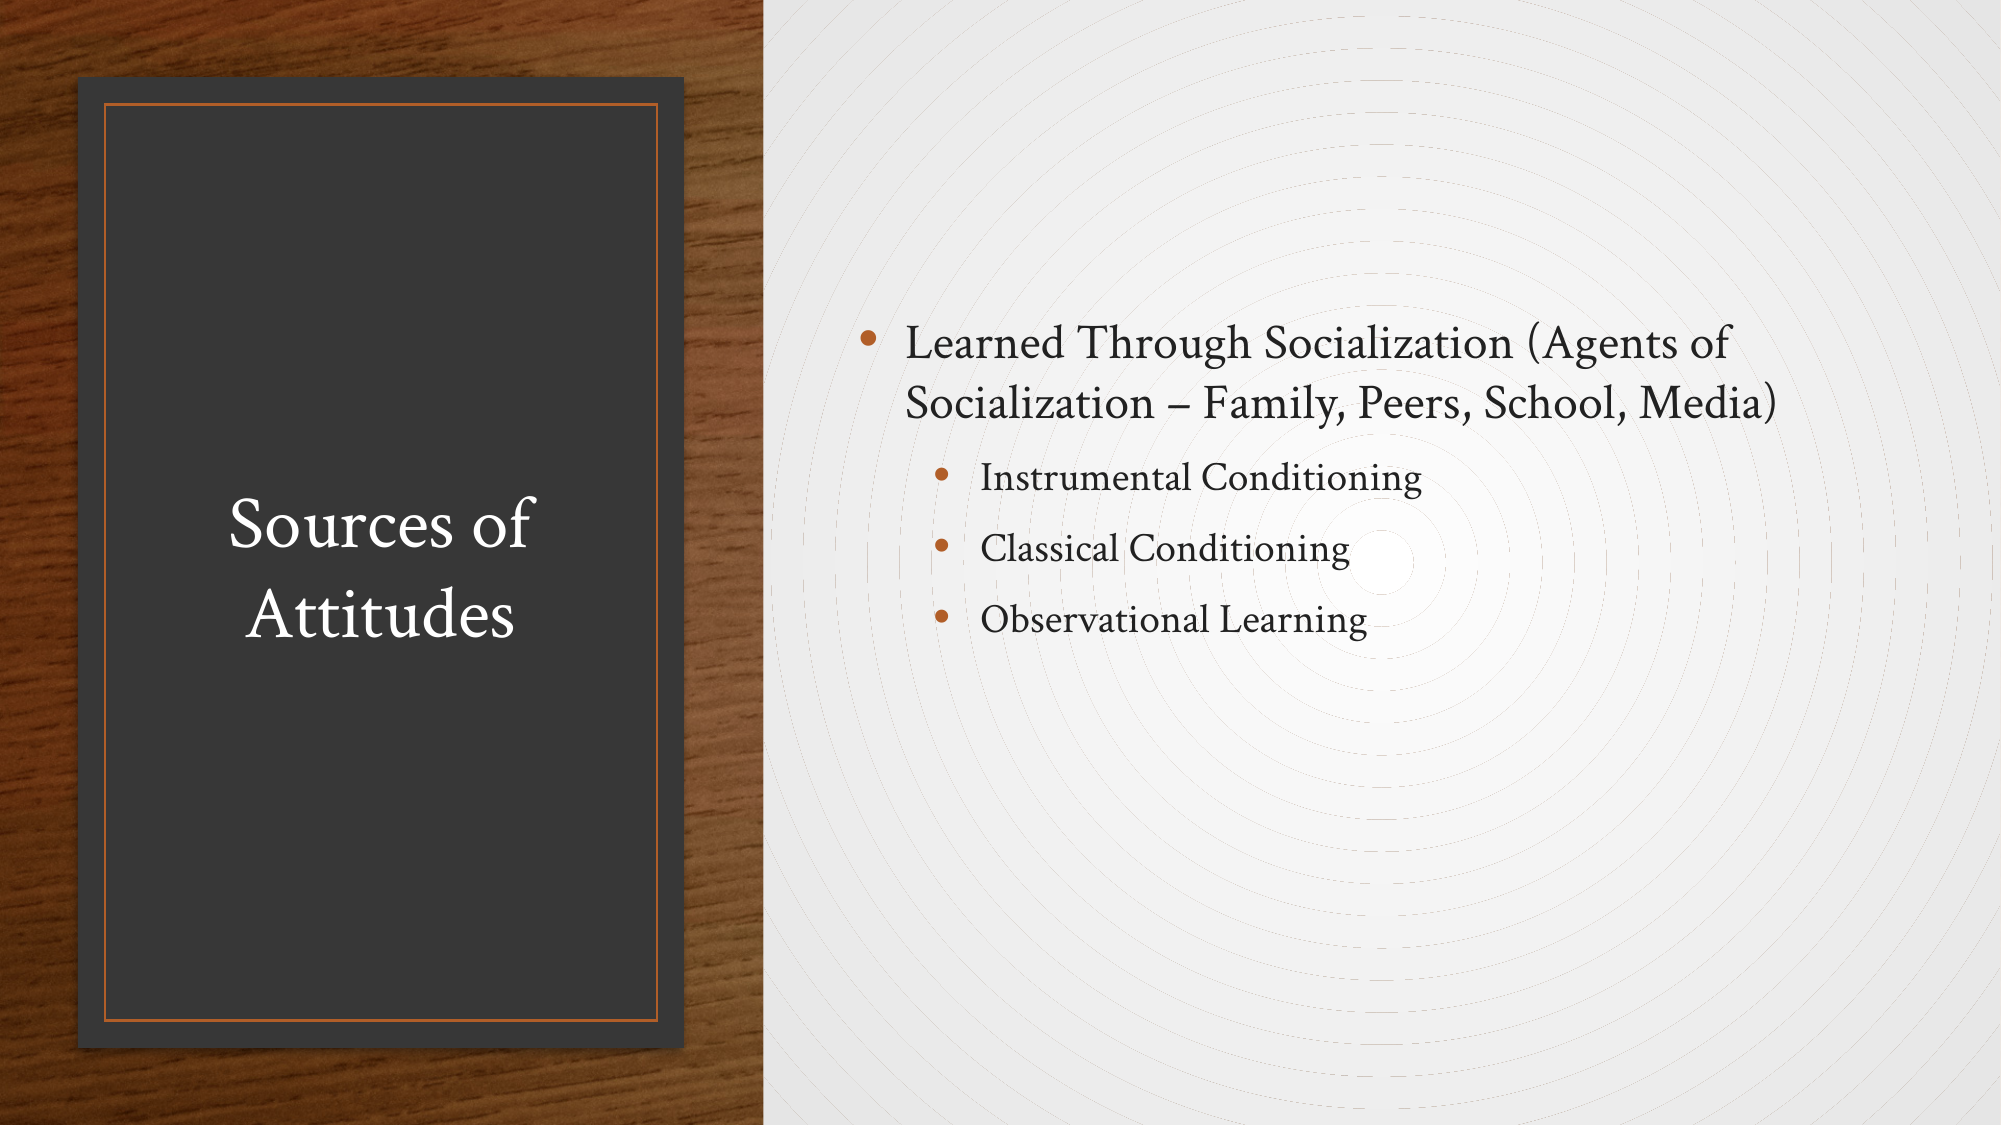

Learned Through Socialization (Agents of Socialization – Family, Peers, School, Media)
Instrumental Conditioning
Classical Conditioning
Observational Learning

# Sources of Attitudes